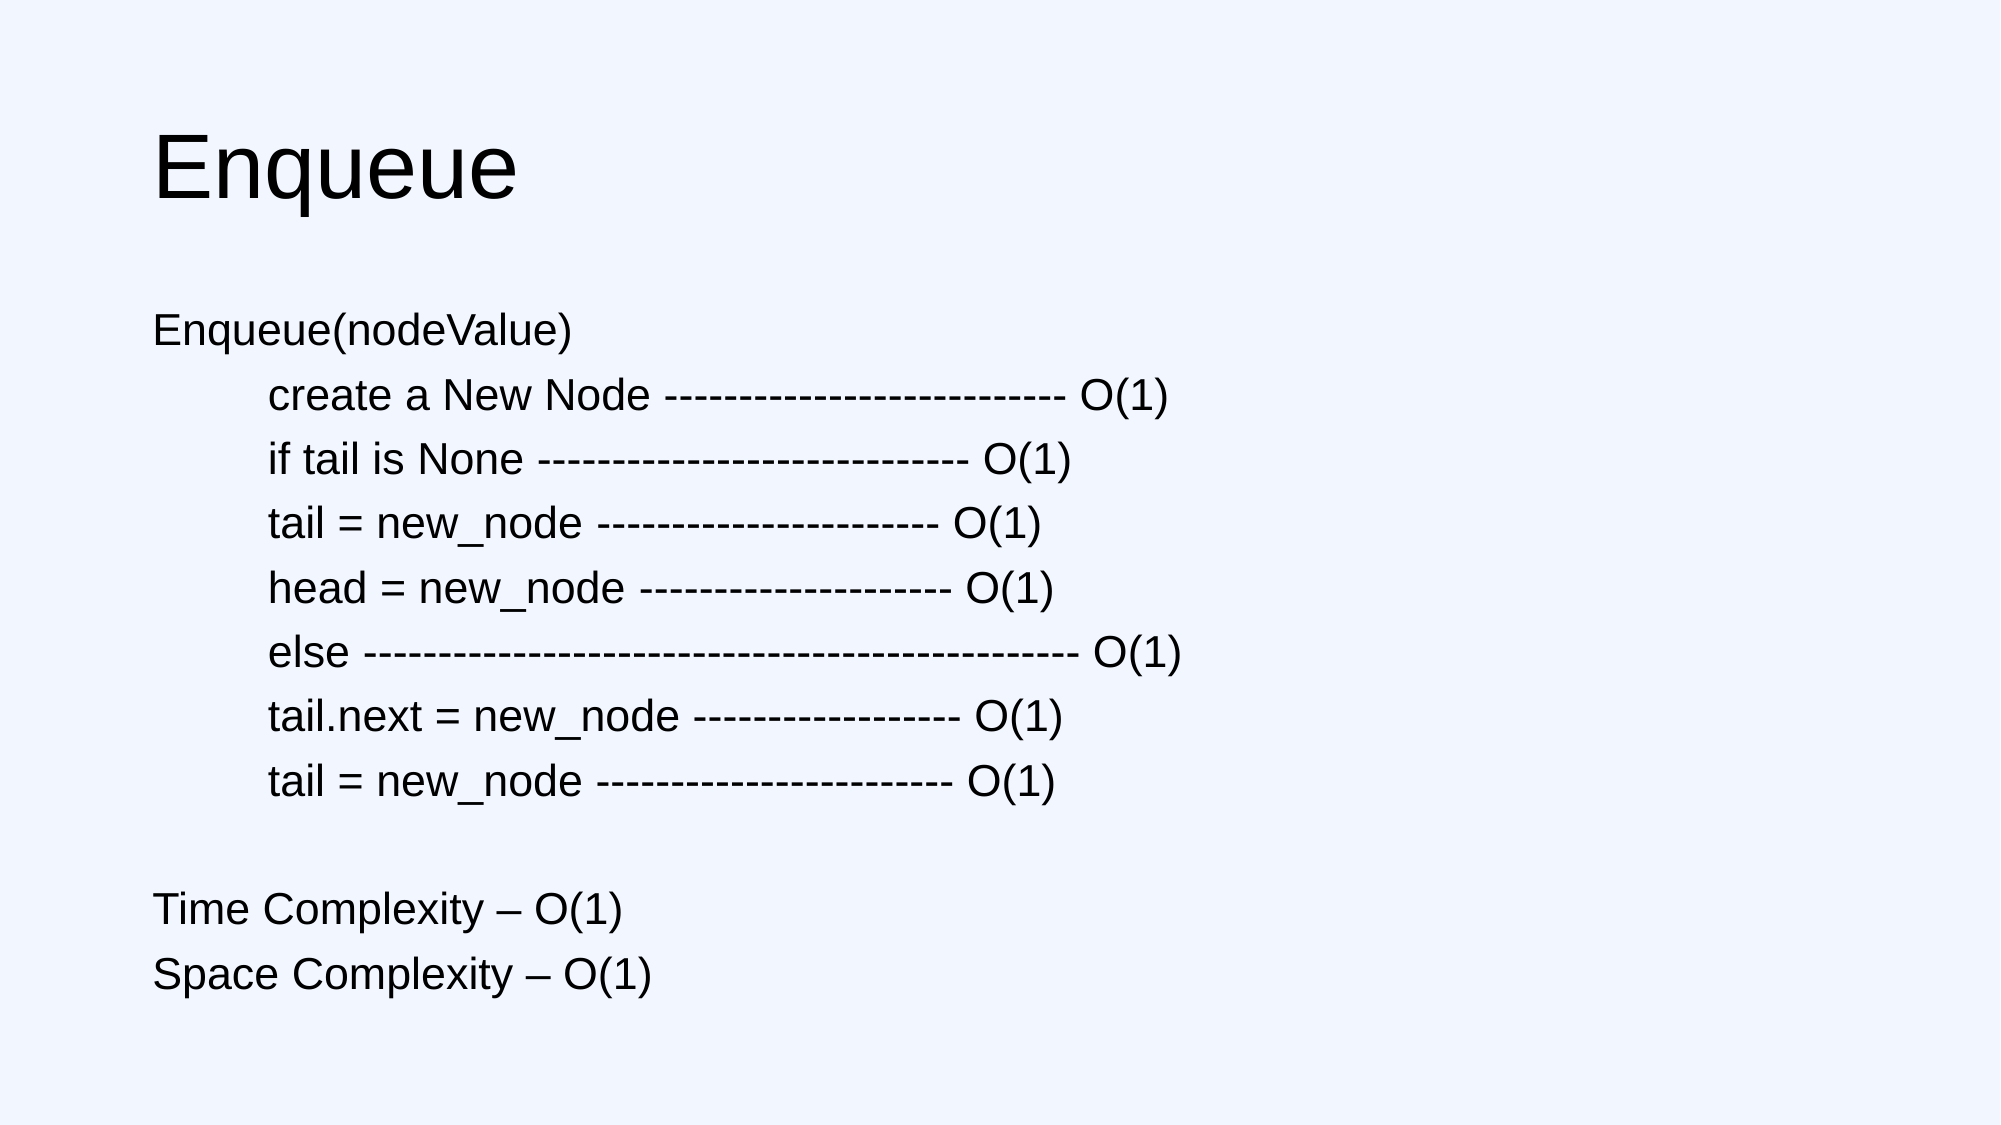

# Enqueue
Enqueue(nodeValue)
	create a New Node --------------------------- O(1)
	if tail is None ----------------------------- O(1)
		tail = new_node ----------------------- O(1)
		head = new_node --------------------- O(1)
	else ------------------------------------------------ O(1)
		tail.next = new_node ------------------ O(1)
		tail = new_node ------------------------ O(1)

Time Complexity – O(1)
Space Complexity – O(1)